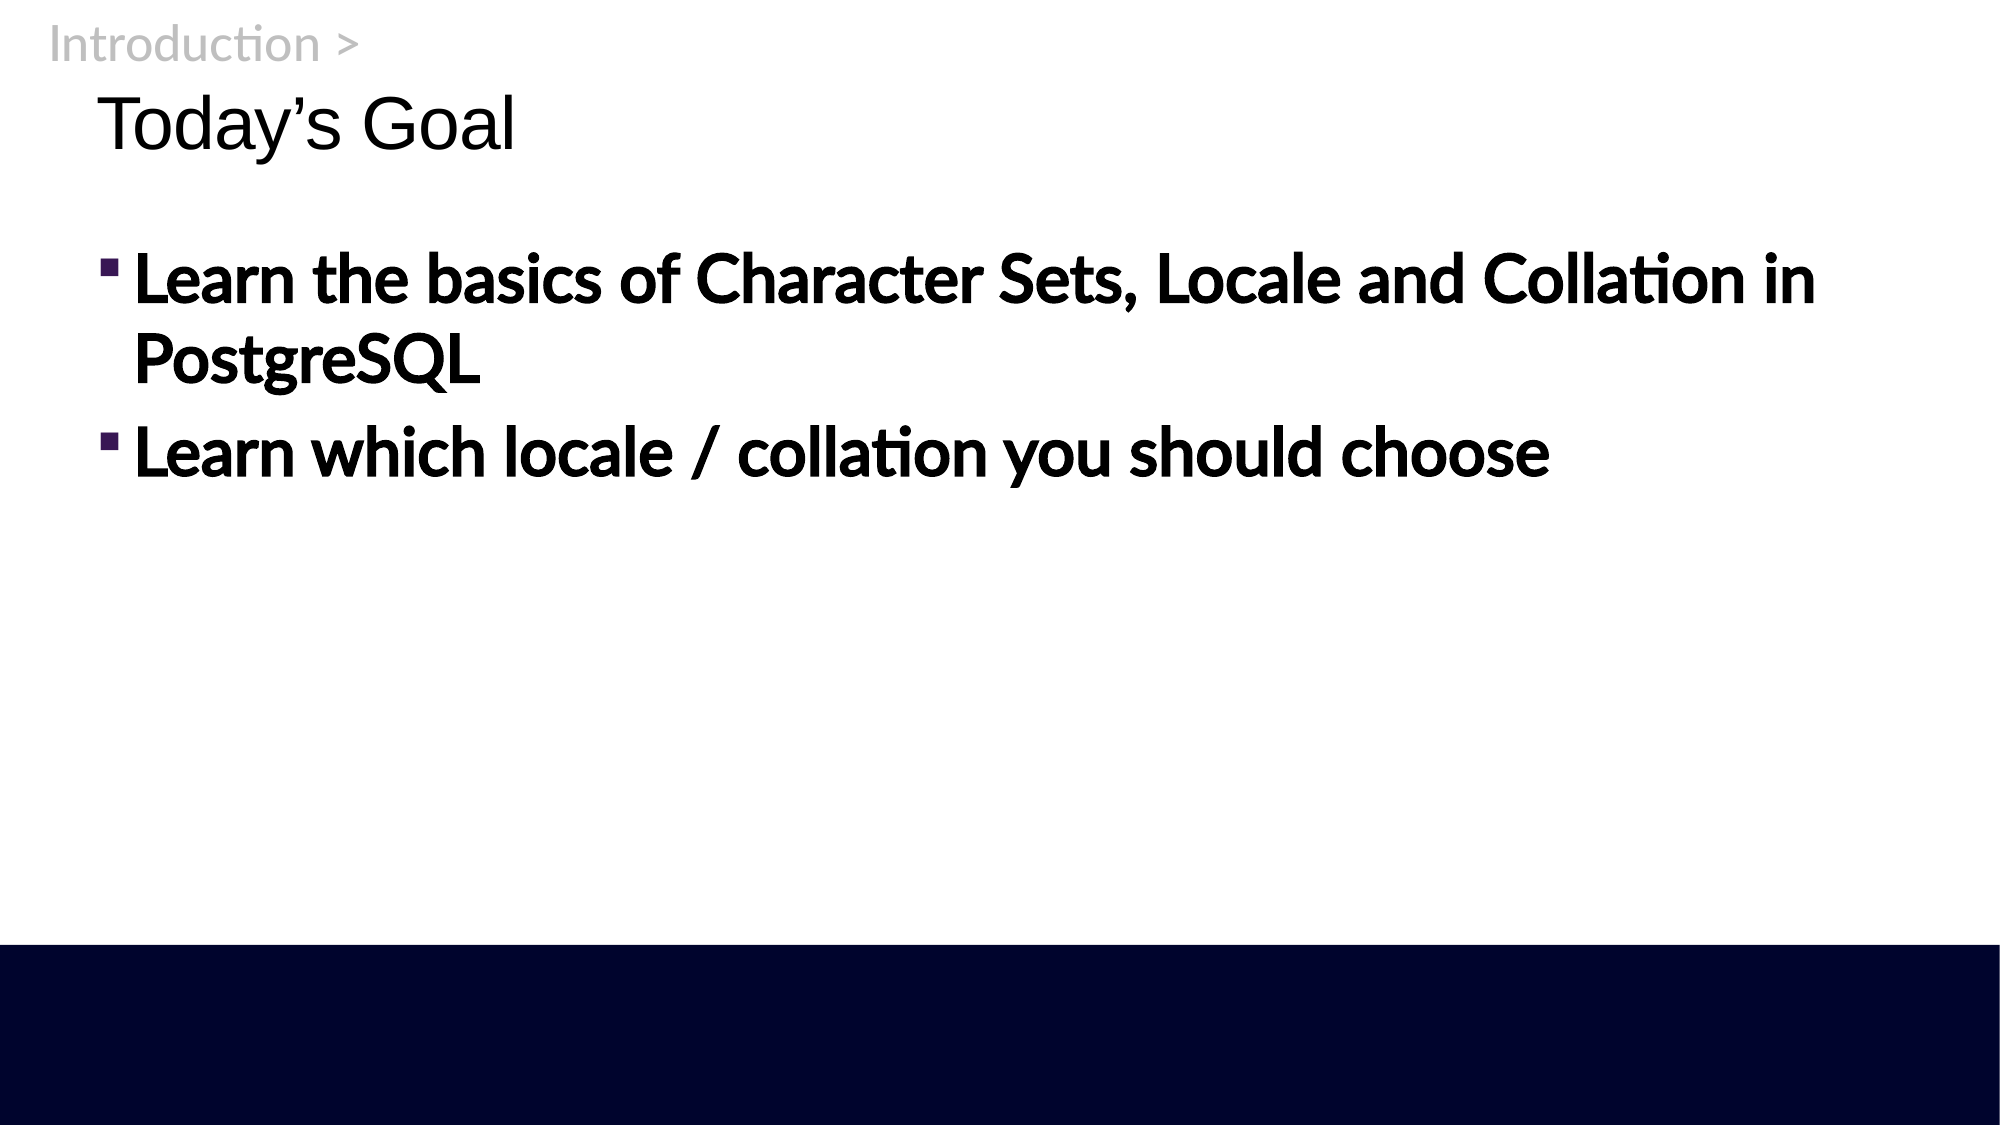

Introduction >
# Today’s Goal
Learn the basics of Character Sets, Locale and Collation in PostgreSQL
Learn which locale / collation you should choose